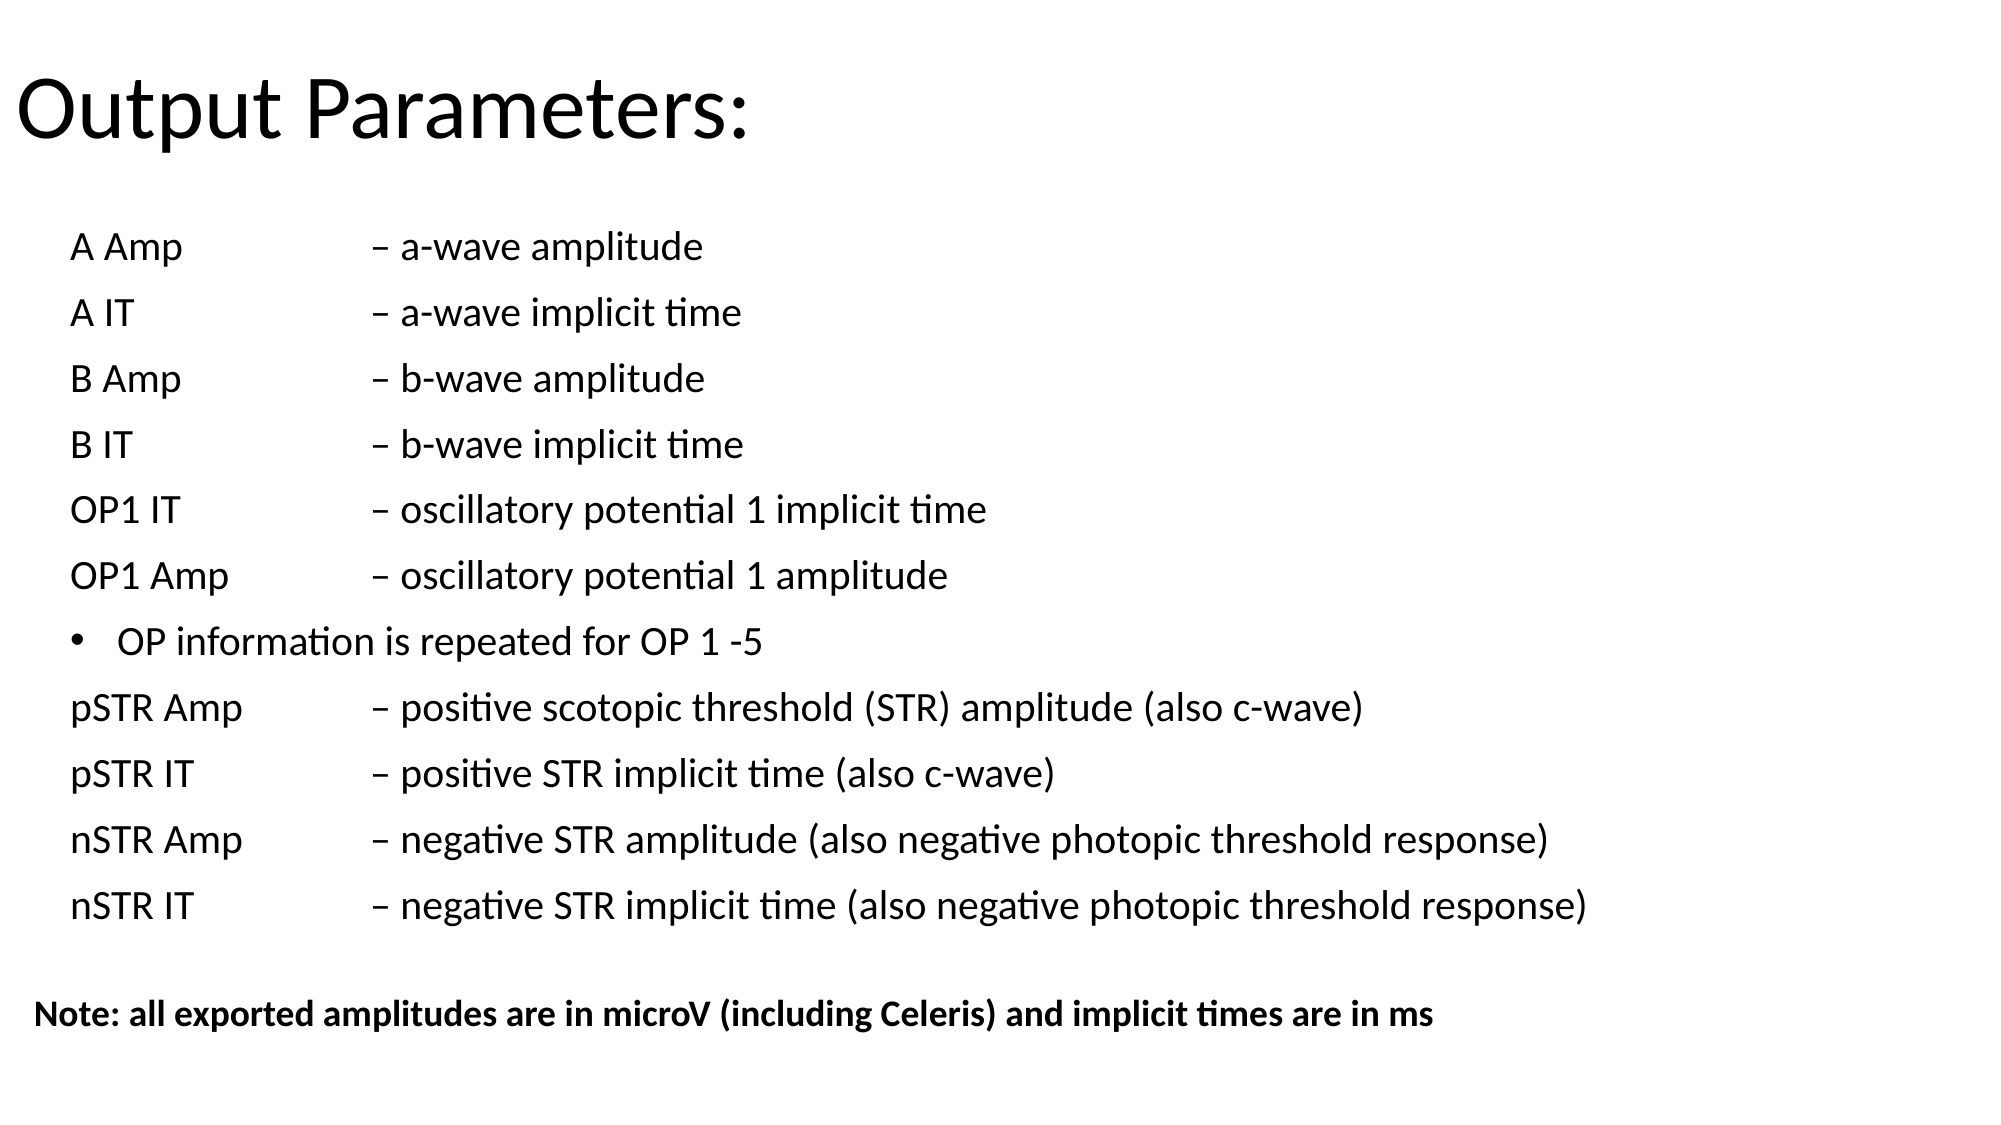

# Output Parameters:
A Amp 		– a-wave amplitude
A IT 		– a-wave implicit time
B Amp 		– b-wave amplitude
B IT 		– b-wave implicit time
OP1 IT 		– oscillatory potential 1 implicit time
OP1 Amp	– oscillatory potential 1 amplitude
OP information is repeated for OP 1 -5
pSTR Amp 	– positive scotopic threshold (STR) amplitude (also c-wave)
pSTR IT 		– positive STR implicit time (also c-wave)
nSTR Amp 	– negative STR amplitude (also negative photopic threshold response)
nSTR IT 		– negative STR implicit time (also negative photopic threshold response)
Note: all exported amplitudes are in microV (including Celeris) and implicit times are in ms